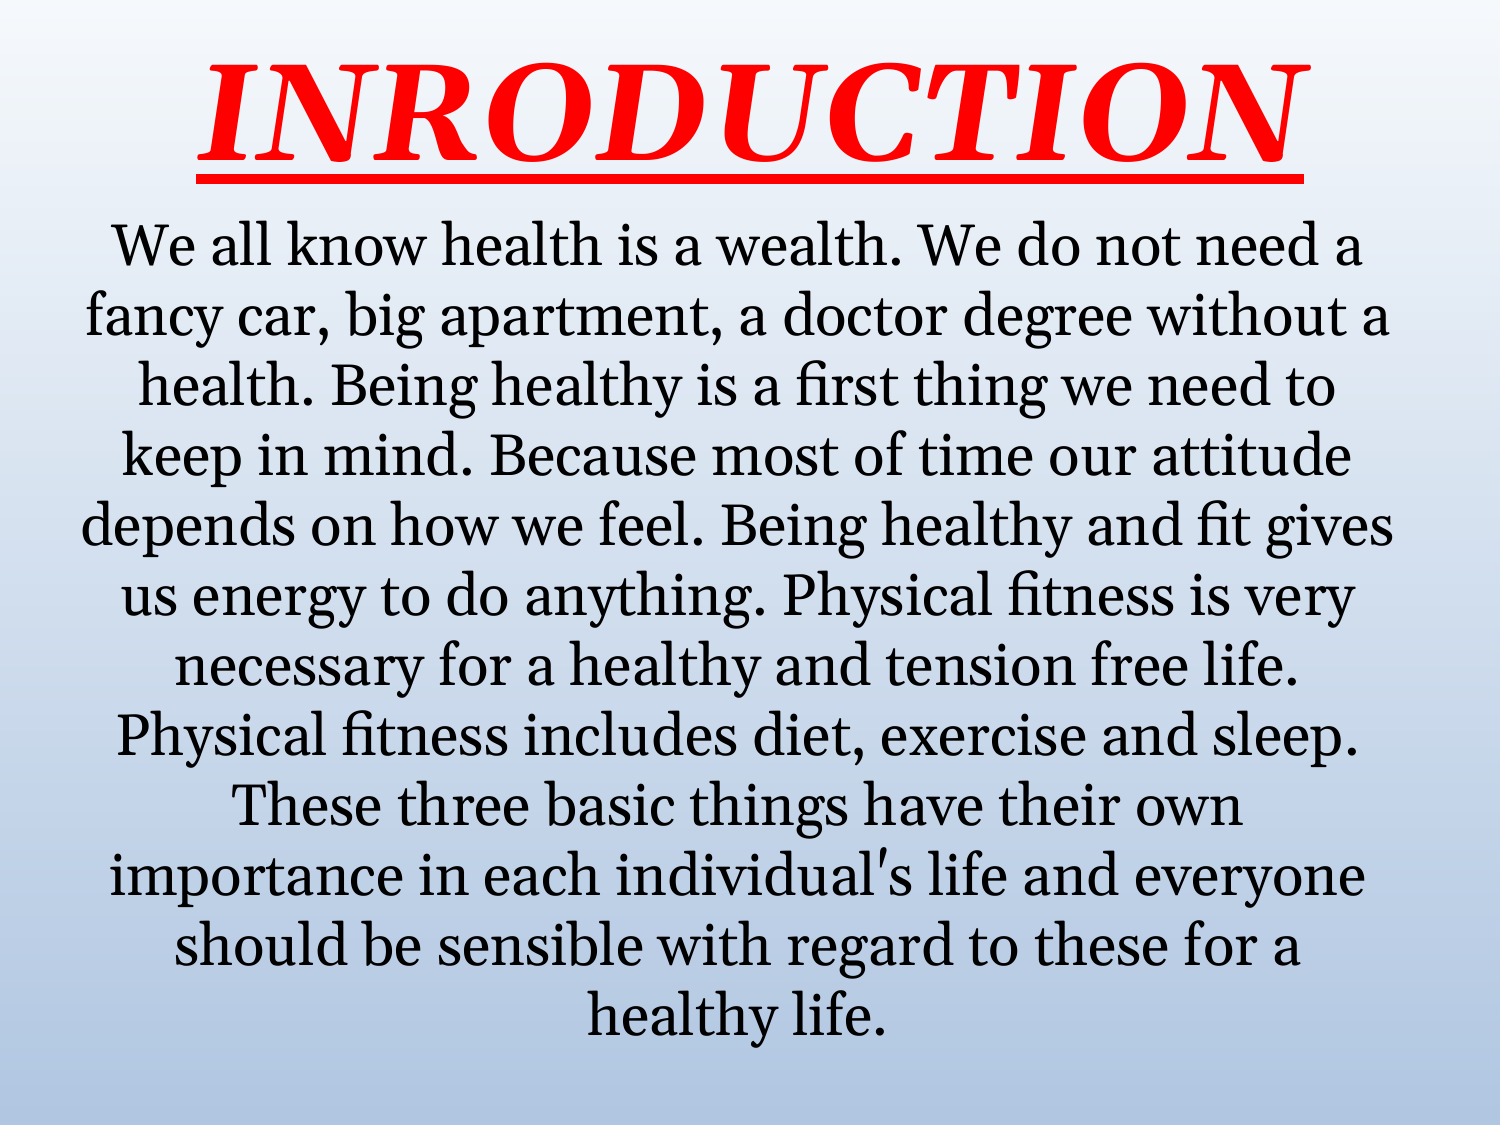

# INRODUCTION
We all know health is a wealth. We do not need a fancy car, big apartment, a doctor degree without a health. Being healthy is a first thing we need to keep in mind. Because most of time our attitude depends on how we feel. Being healthy and fit gives us energy to do anything. Physical fitness is very necessary for a healthy and tension free life. Physical fitness includes diet, exercise and sleep. These three basic things have their own importance in each individual's life and everyone should be sensible with regard to these for a healthy life.